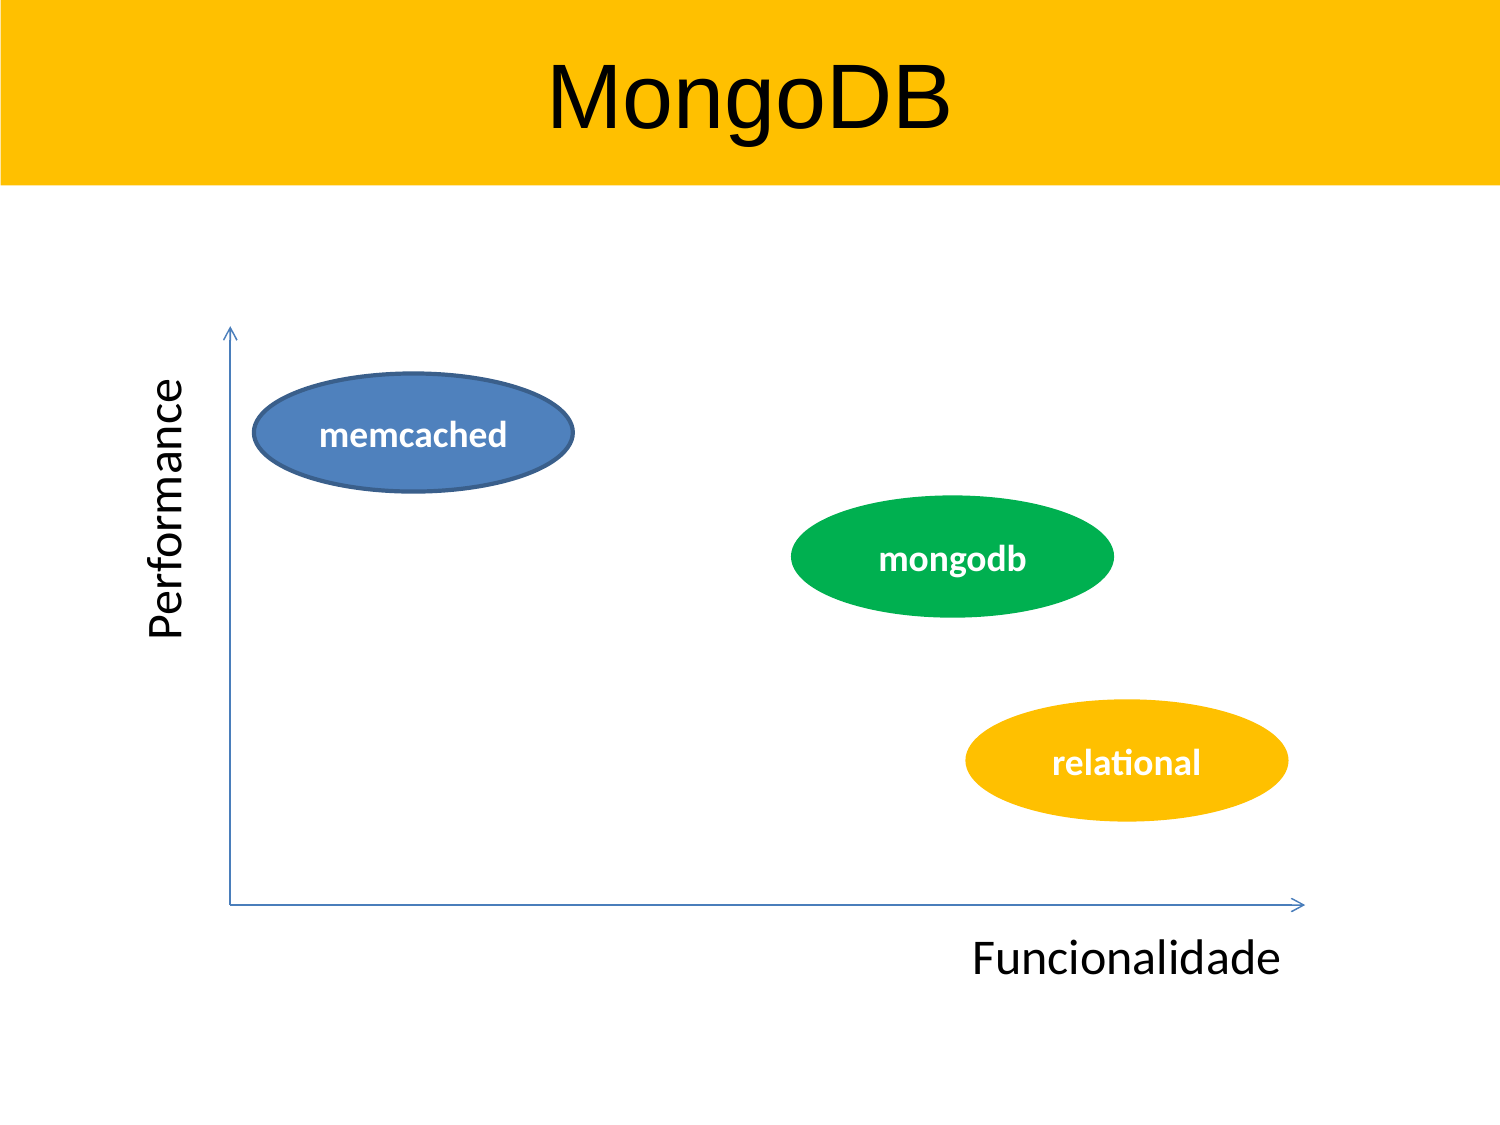

# MongoDB
memcached
Performance
mongodb
relational
Funcionalidade